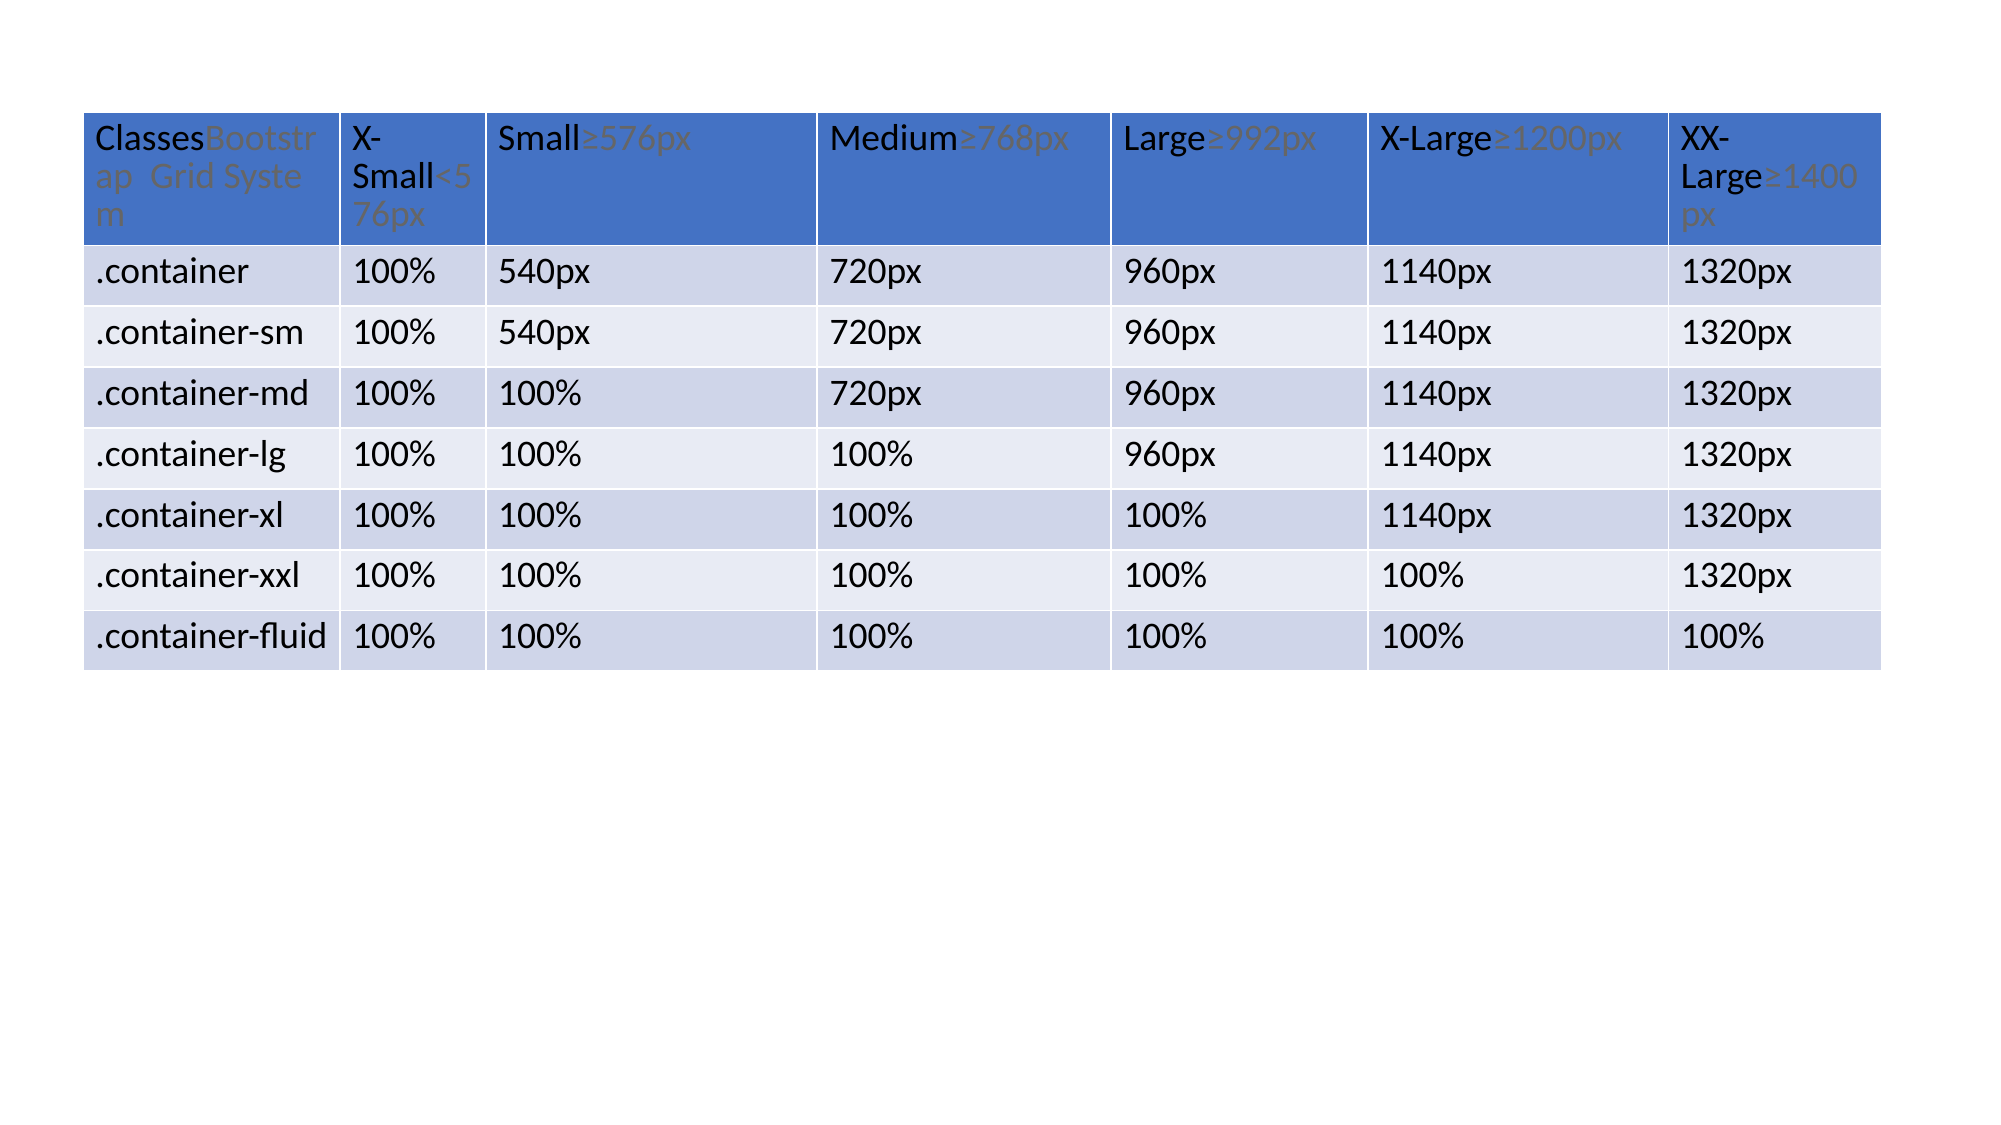

| ClassesBootstrap  Grid System | X-Small<576px | Small≥576px | Medium≥768px | Large≥992px | X-Large≥1200px | XX-Large≥1400px |
| --- | --- | --- | --- | --- | --- | --- |
| .container | 100% | 540px | 720px | 960px | 1140px | 1320px |
| .container-sm | 100% | 540px | 720px | 960px | 1140px | 1320px |
| .container-md | 100% | 100% | 720px | 960px | 1140px | 1320px |
| .container-lg | 100% | 100% | 100% | 960px | 1140px | 1320px |
| .container-xl | 100% | 100% | 100% | 100% | 1140px | 1320px |
| .container-xxl | 100% | 100% | 100% | 100% | 100% | 1320px |
| .container-fluid | 100% | 100% | 100% | 100% | 100% | 100% |